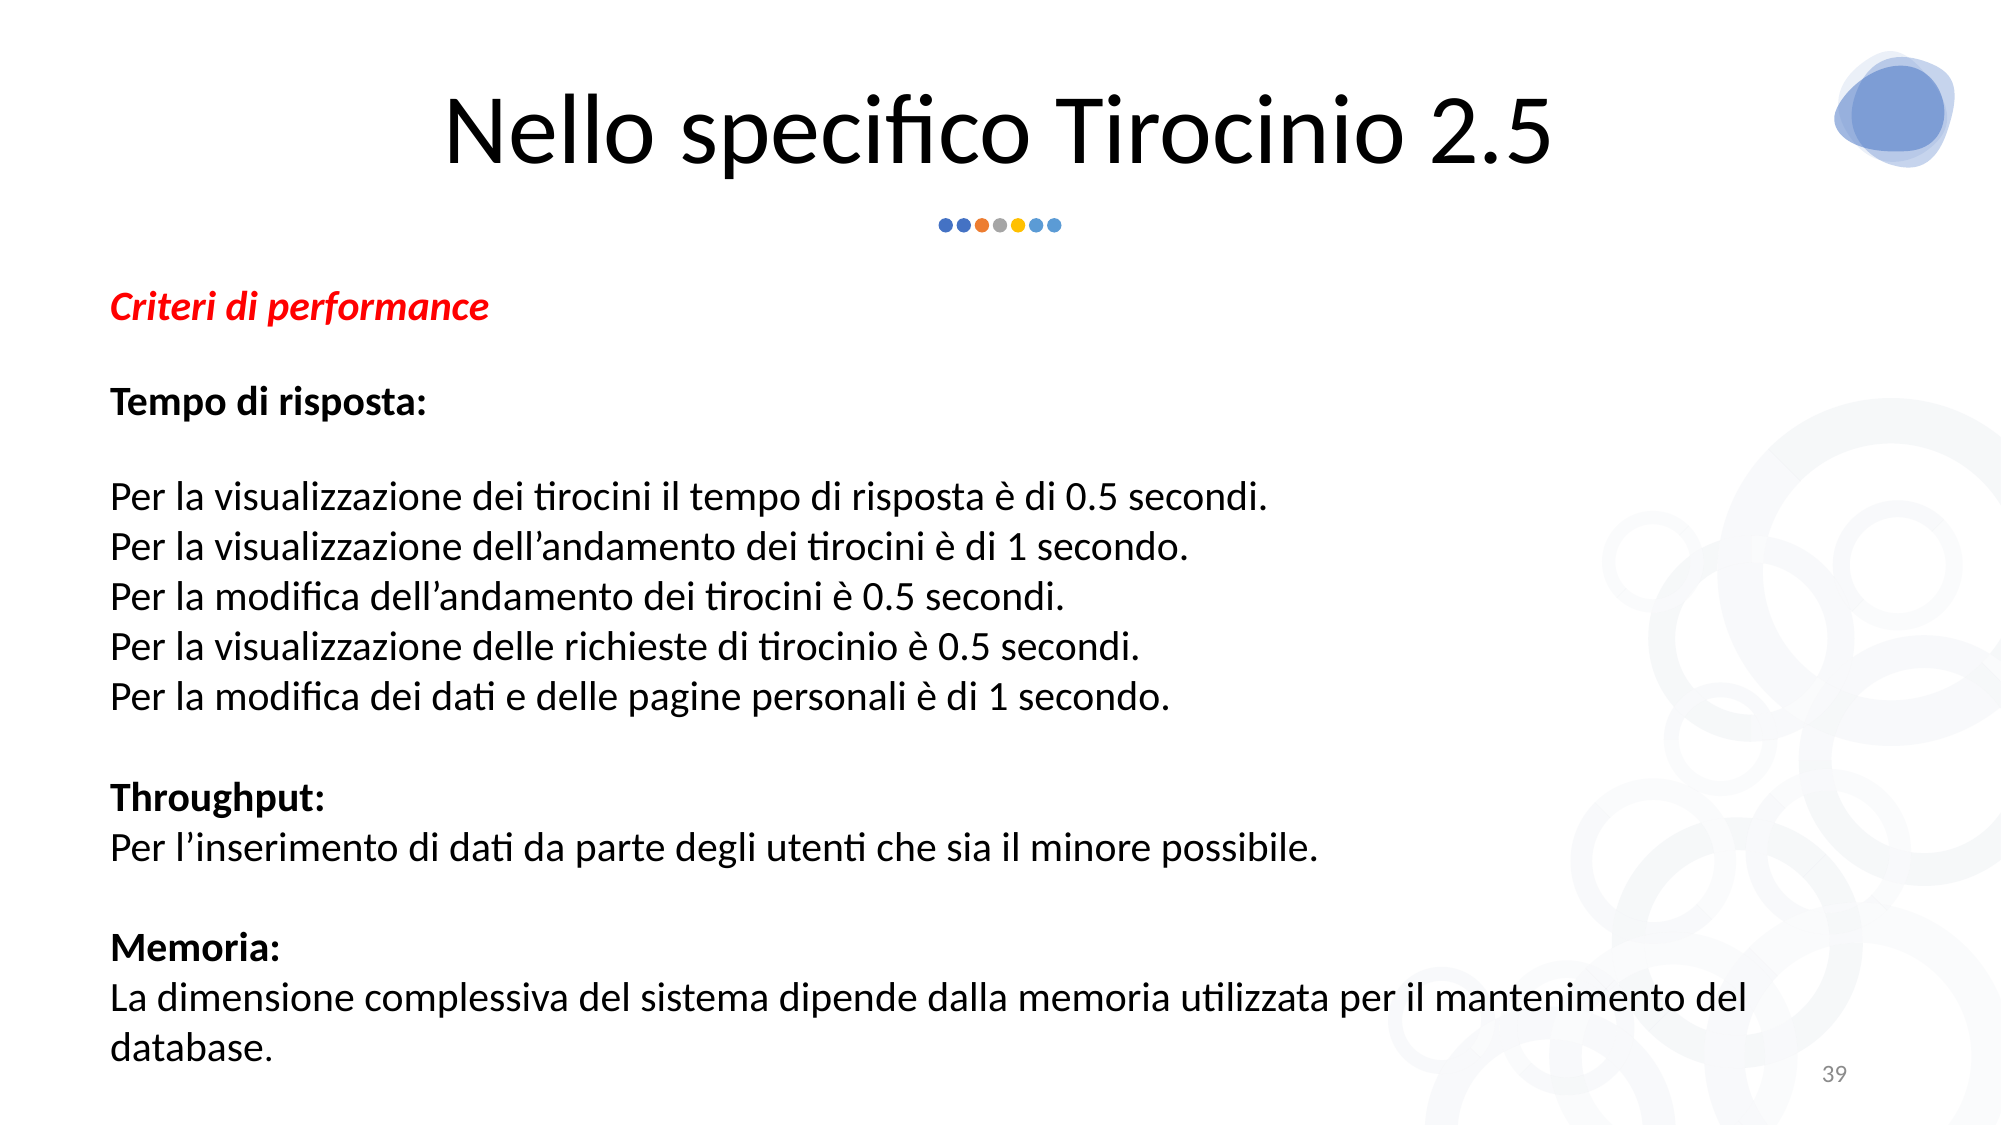

# Nello specifico Tirocinio 2.5
Criteri di performance

Tempo di risposta:

Per la visualizzazione dei tirocini il tempo di risposta è di 0.5 secondi.
Per la visualizzazione dell’andamento dei tirocini è di 1 secondo.
Per la modifica dell’andamento dei tirocini è 0.5 secondi.
Per la visualizzazione delle richieste di tirocinio è 0.5 secondi.
Per la modifica dei dati e delle pagine personali è di 1 secondo.

Throughput:
Per l’inserimento di dati da parte degli utenti che sia il minore possibile.

Memoria:
La dimensione complessiva del sistema dipende dalla memoria utilizzata per il mantenimento del database.

39